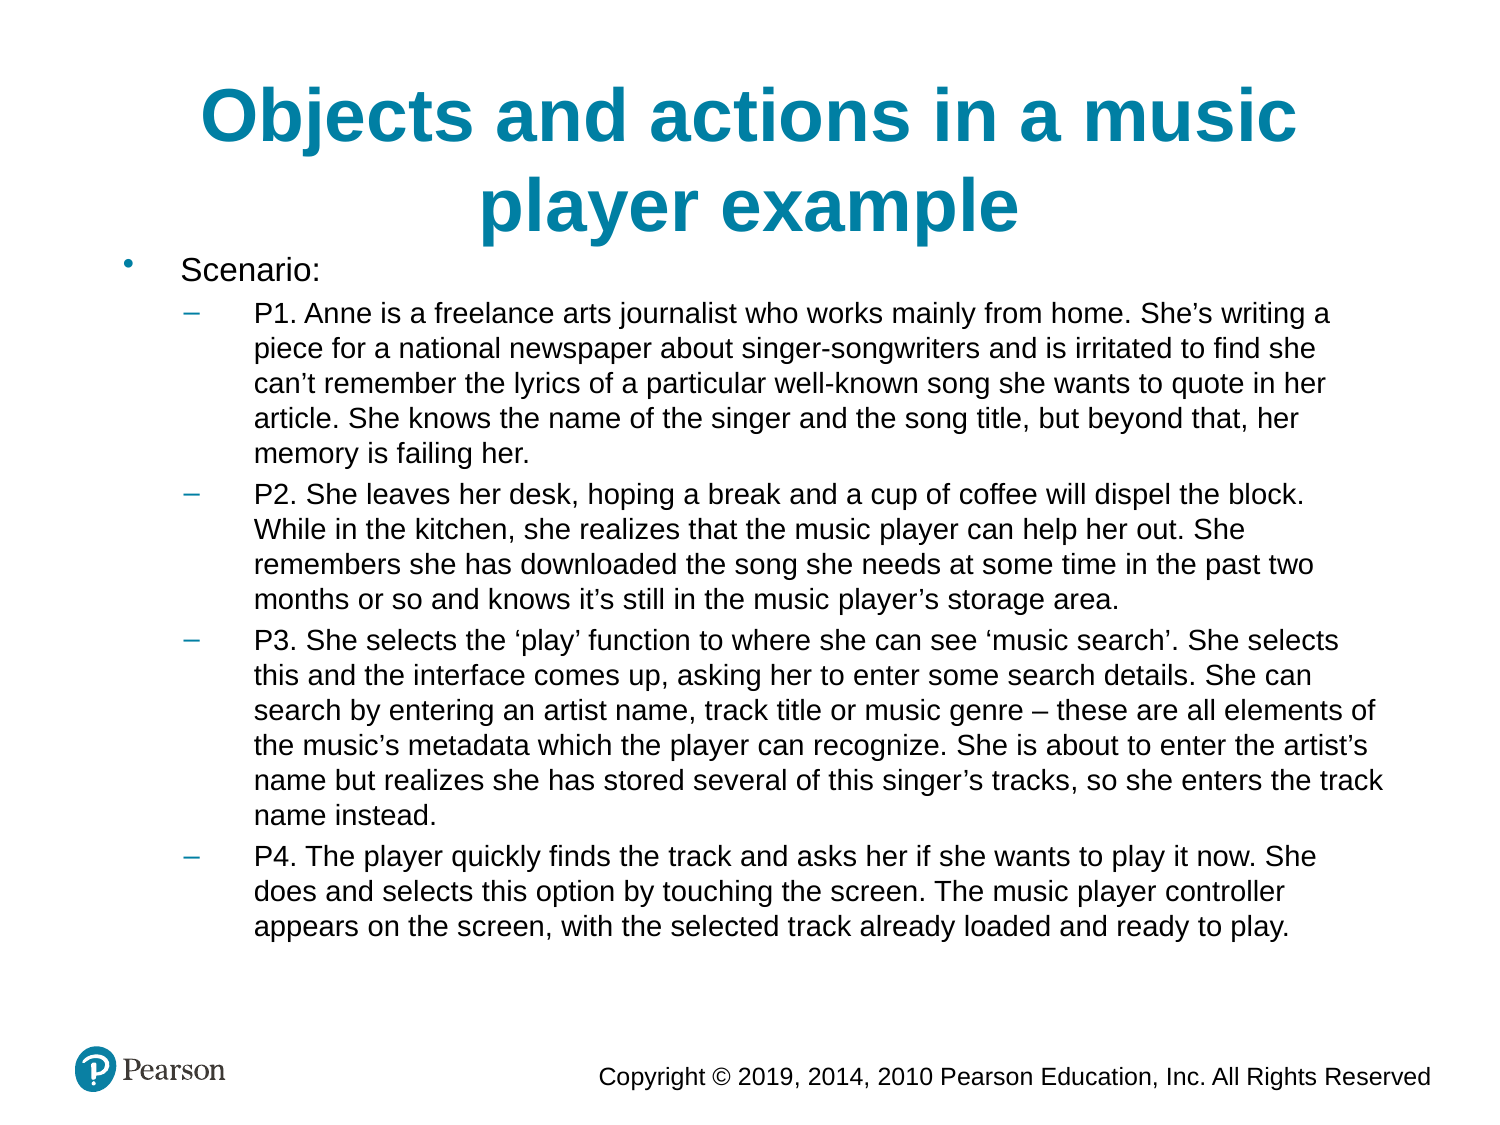

Objects and actions in a music player example
Scenario:
P1. Anne is a freelance arts journalist who works mainly from home. She’s writing a piece for a national newspaper about singer-songwriters and is irritated to find she can’t remember the lyrics of a particular well-known song she wants to quote in her article. She knows the name of the singer and the song title, but beyond that, her memory is failing her.
P2. She leaves her desk, hoping a break and a cup of coffee will dispel the block. While in the kitchen, she realizes that the music player can help her out. She remembers she has downloaded the song she needs at some time in the past two months or so and knows it’s still in the music player’s storage area.
P3. She selects the ‘play’ function to where she can see ‘music search’. She selects this and the interface comes up, asking her to enter some search details. She can search by entering an artist name, track title or music genre – these are all elements of the music’s metadata which the player can recognize. She is about to enter the artist’s name but realizes she has stored several of this singer’s tracks, so she enters the track name instead.
P4. The player quickly finds the track and asks her if she wants to play it now. She does and selects this option by touching the screen. The music player controller appears on the screen, with the selected track already loaded and ready to play.